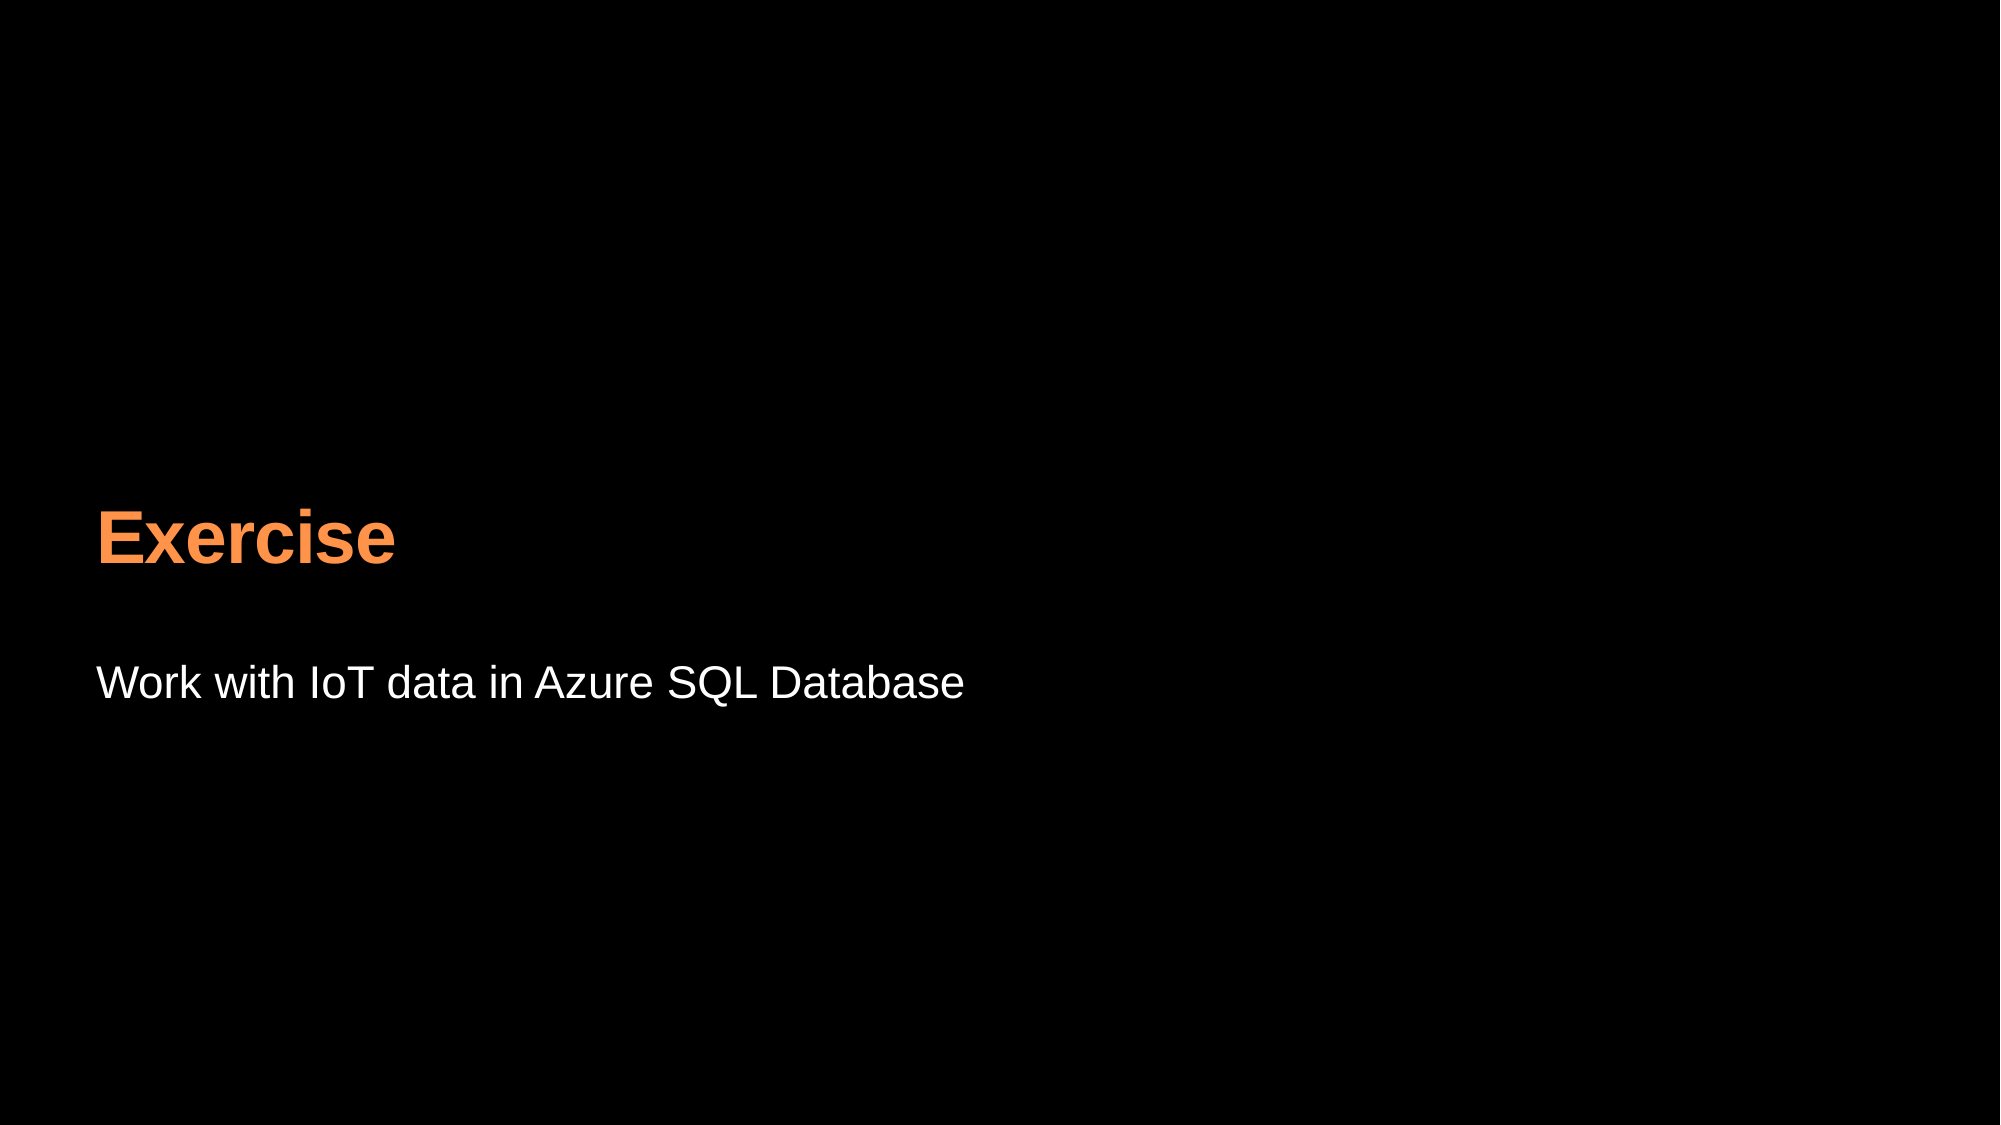

# Exercise
Work with IoT data in Azure SQL Database